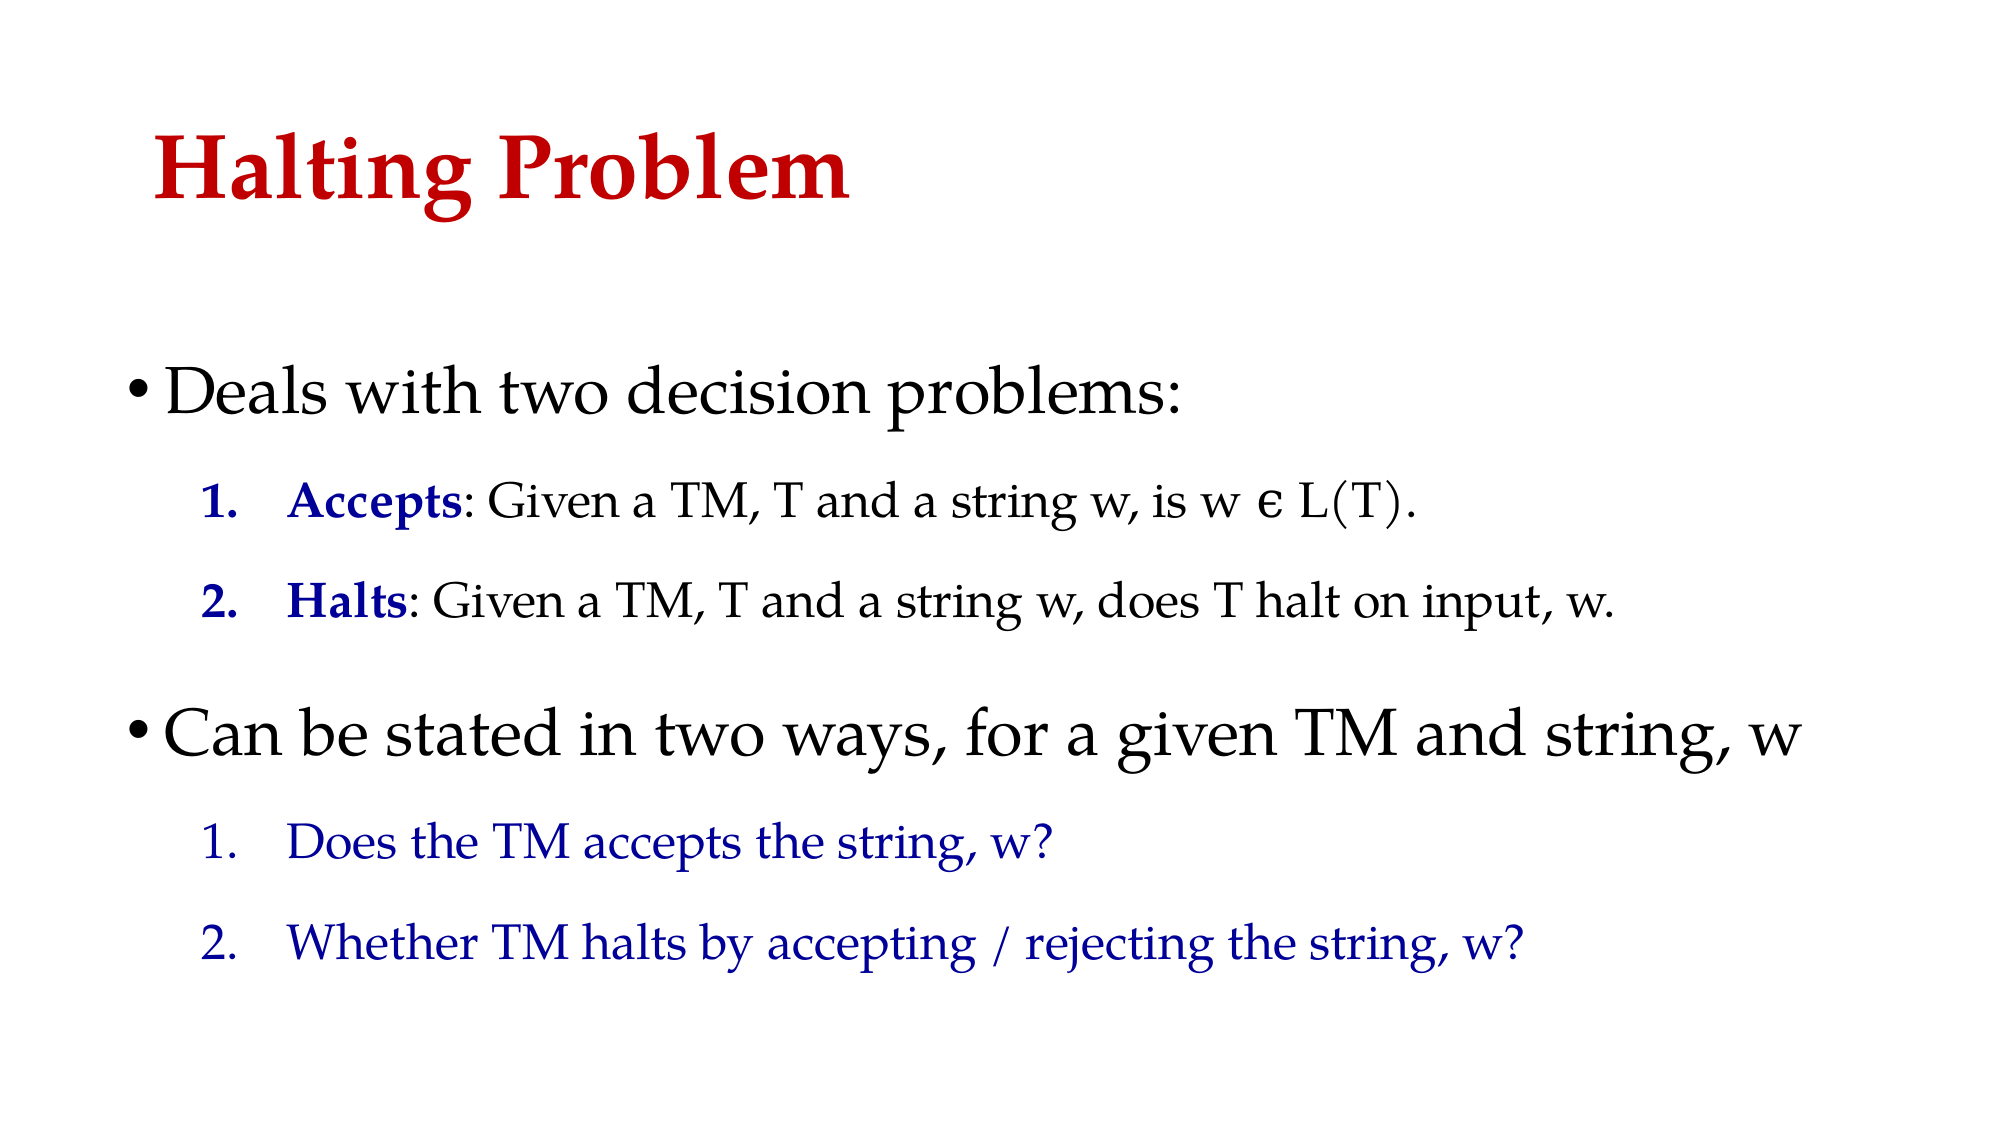

# Halting Problem
Deals with two decision problems:
Accepts: Given a TM, T and a string w, is w ϵ L(T).
Halts: Given a TM, T and a string w, does T halt on input, w.
Can be stated in two ways, for a given TM and string, w
Does the TM accepts the string, w?
Whether TM halts by accepting / rejecting the string, w?